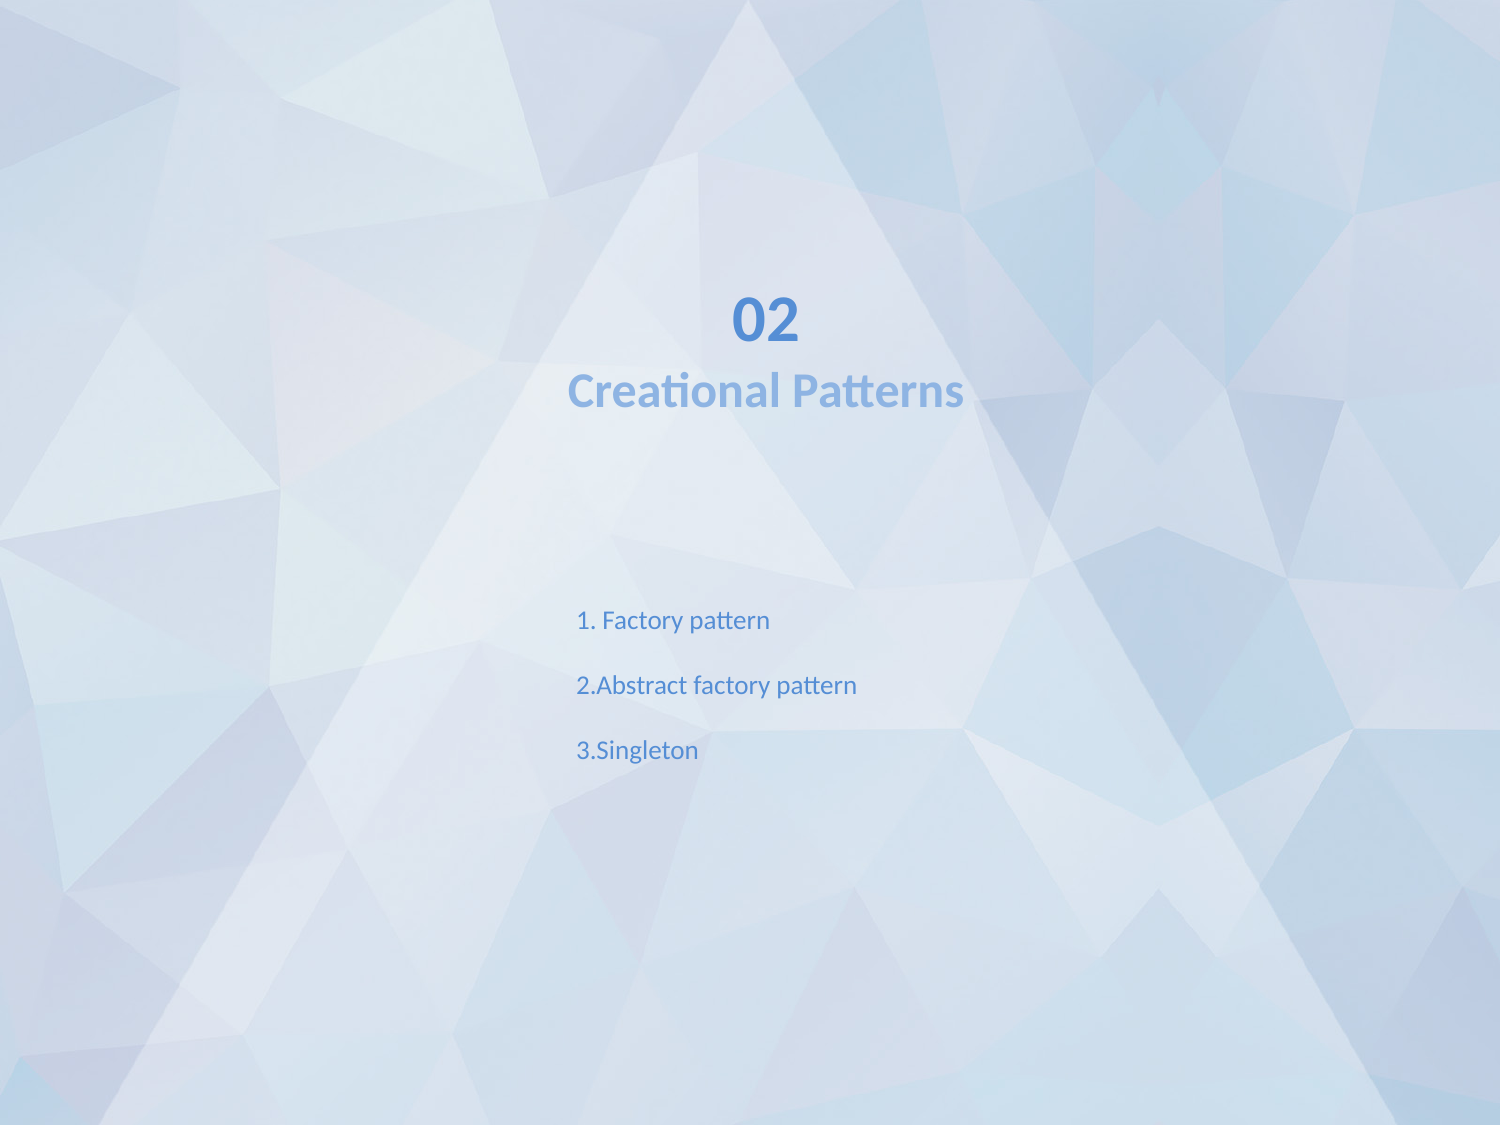

02
Creational Patterns
 Factory pattern
Abstract factory pattern
Singleton